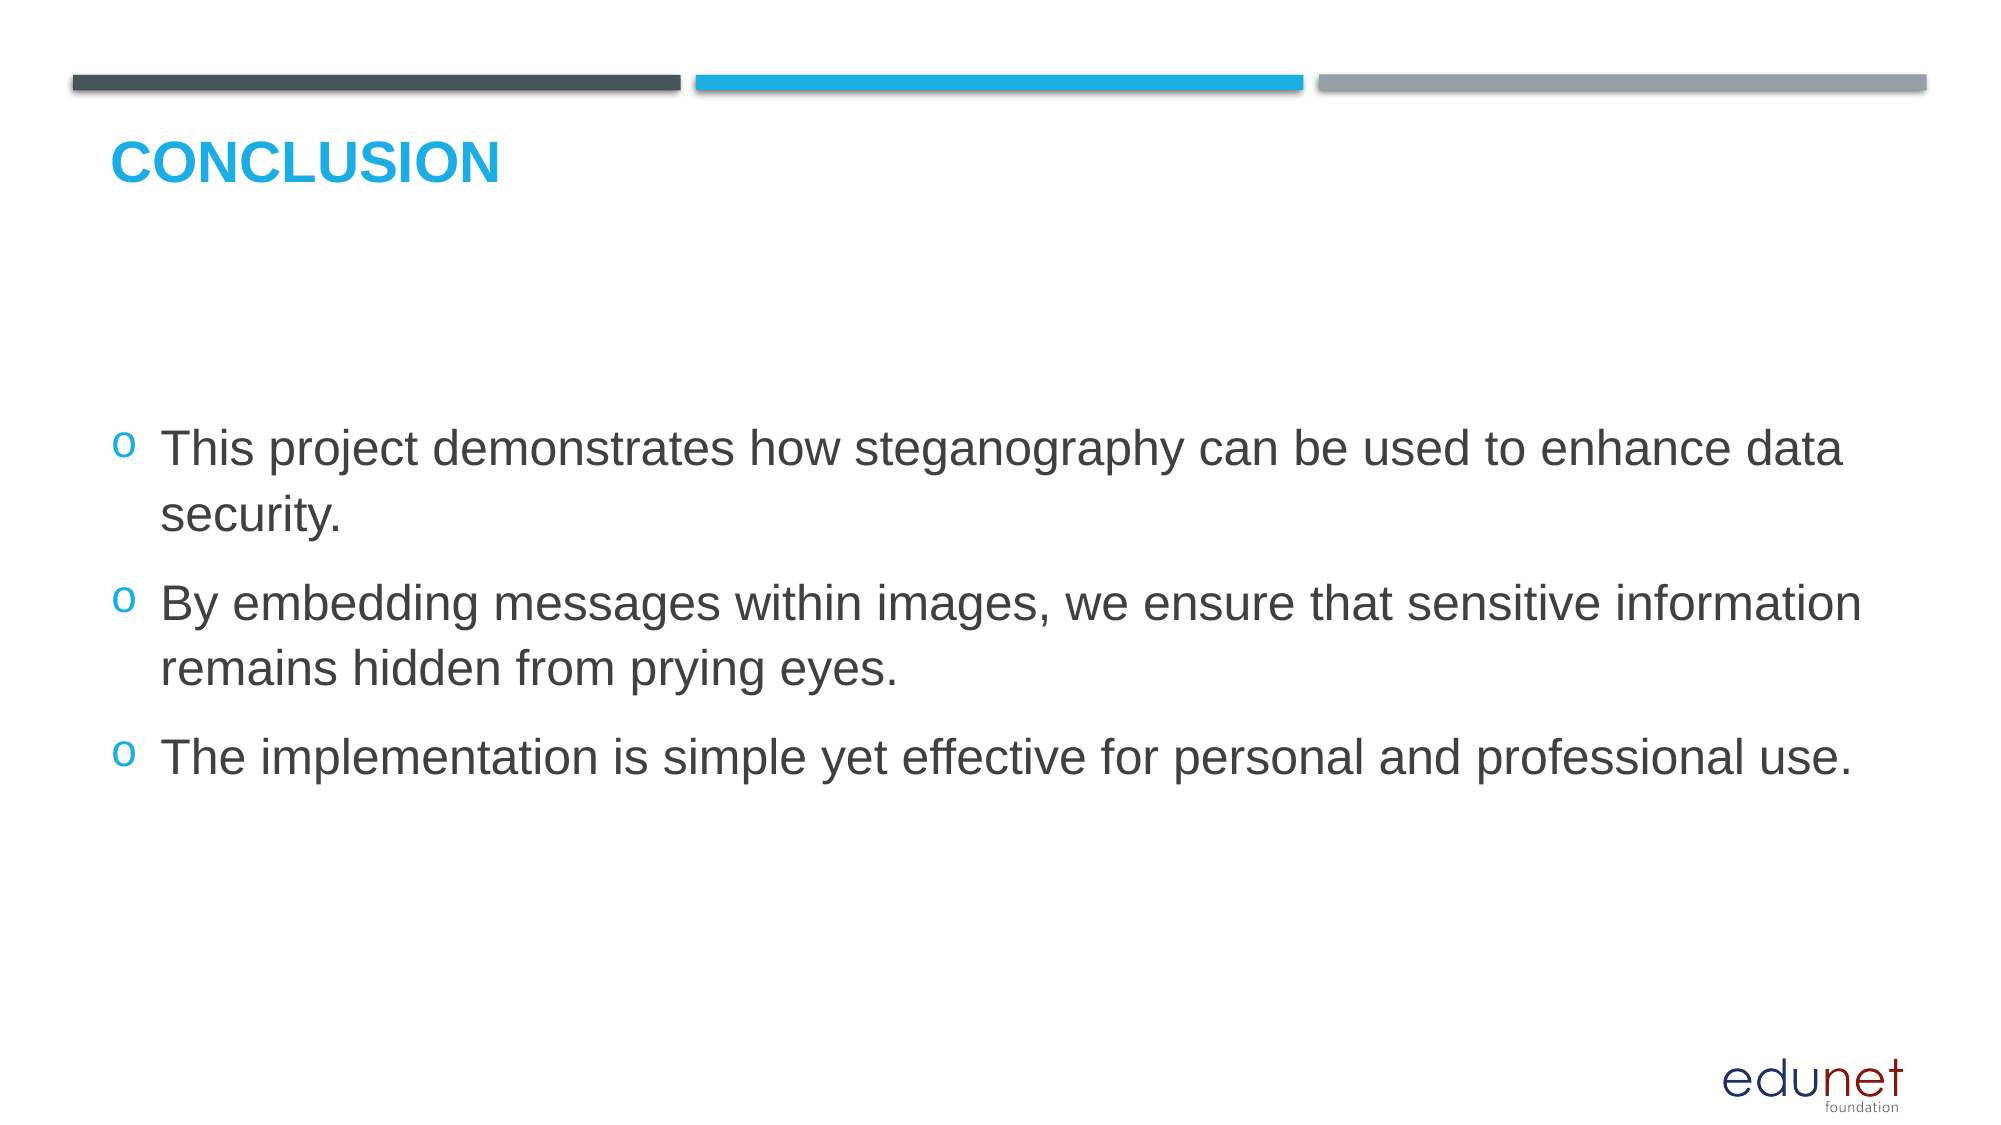

# Conclusion
This project demonstrates how steganography can be used to enhance data security.
By embedding messages within images, we ensure that sensitive information remains hidden from prying eyes.
The implementation is simple yet effective for personal and professional use.